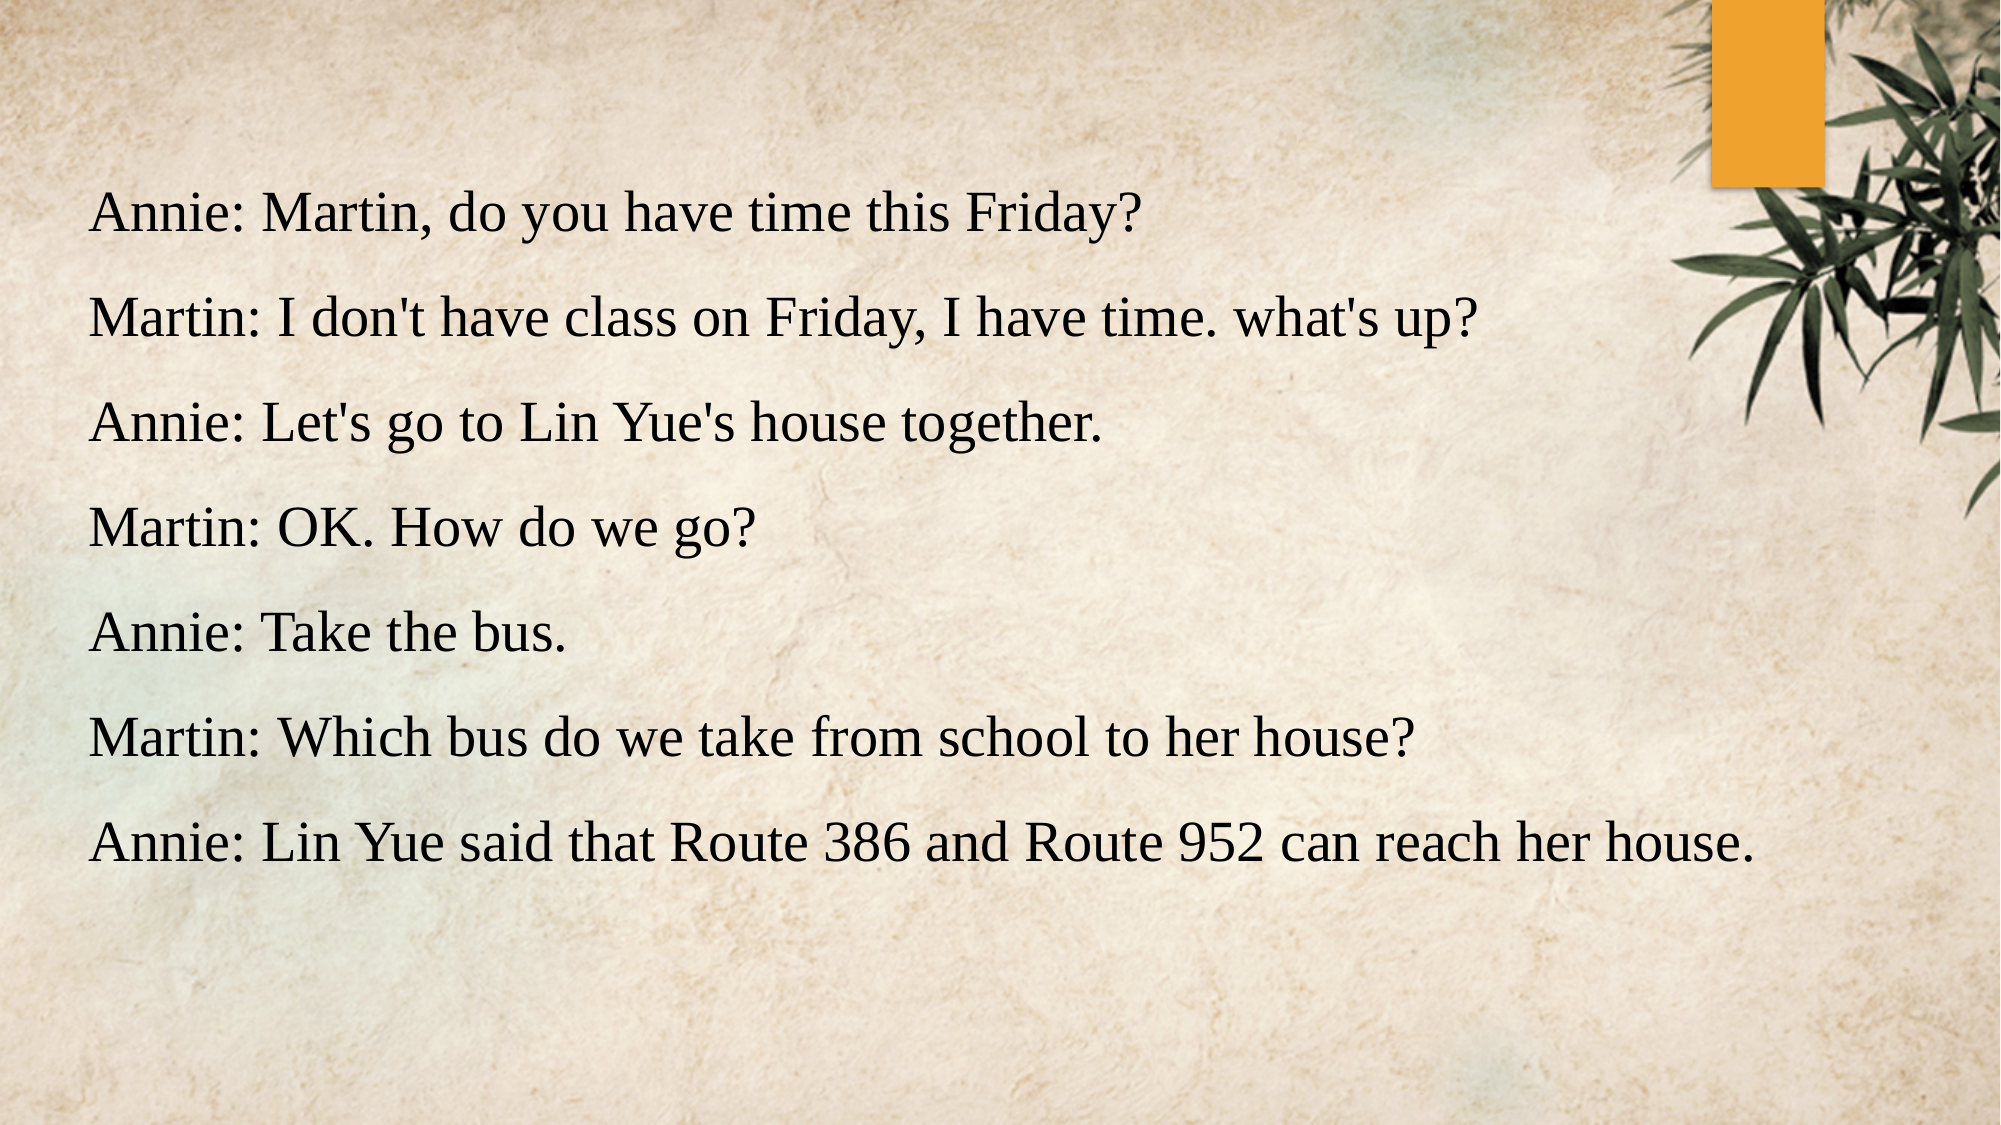

Annie: Martin, do you have time this Friday?
Martin: I don't have class on Friday, I have time. what's up?
Annie: Let's go to Lin Yue's house together.
Martin: OK. How do we go?
Annie: Take the bus.
Martin: Which bus do we take from school to her house?
Annie: Lin Yue said that Route 386 and Route 952 can reach her house.